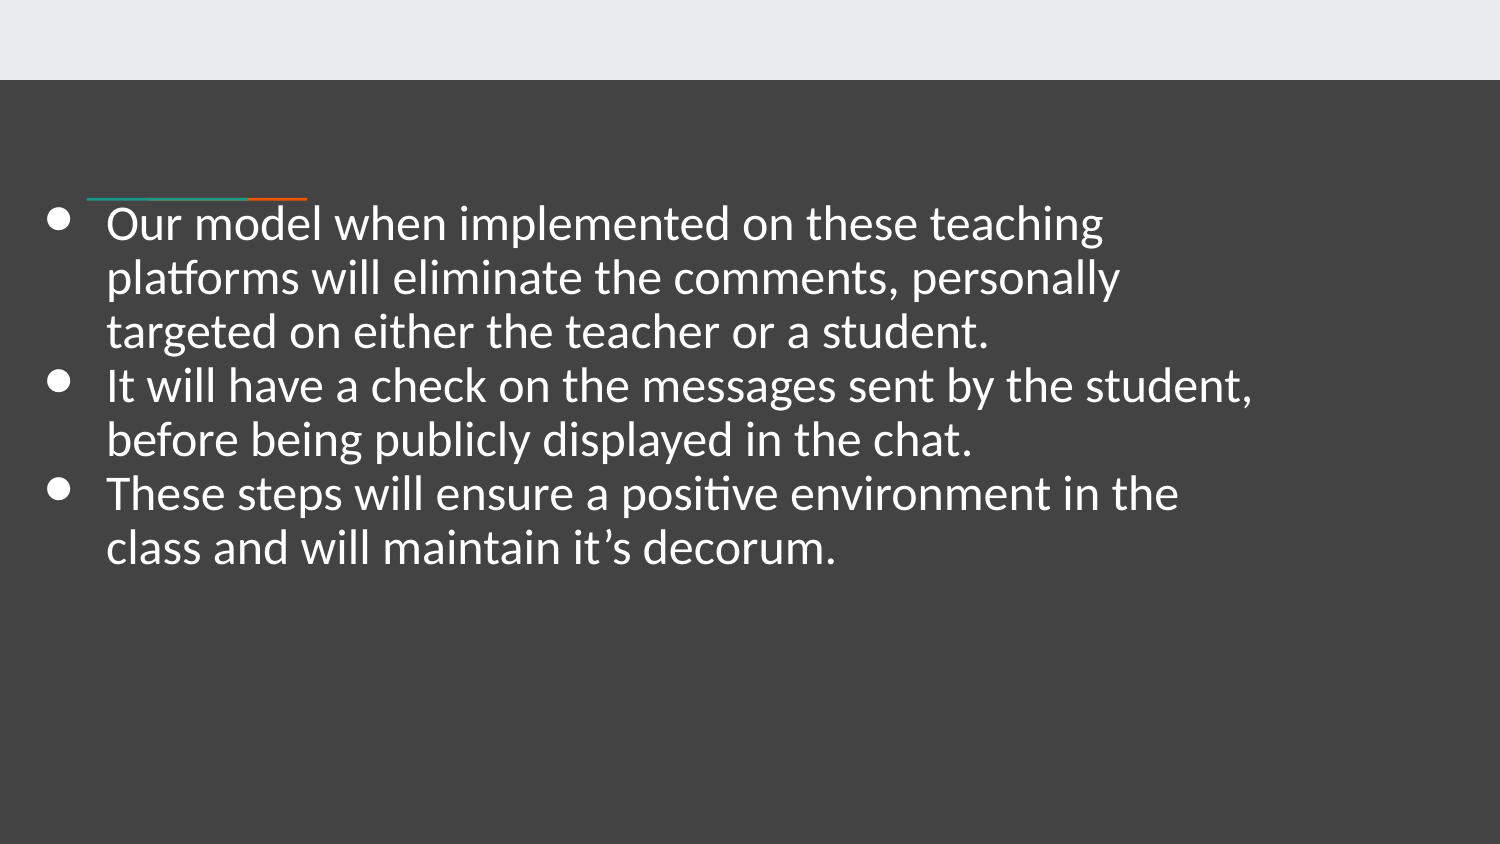

Our model when implemented on these teaching platforms will eliminate the comments, personally targeted on either the teacher or a student.
It will have a check on the messages sent by the student, before being publicly displayed in the chat.
These steps will ensure a positive environment in the class and will maintain it’s decorum.